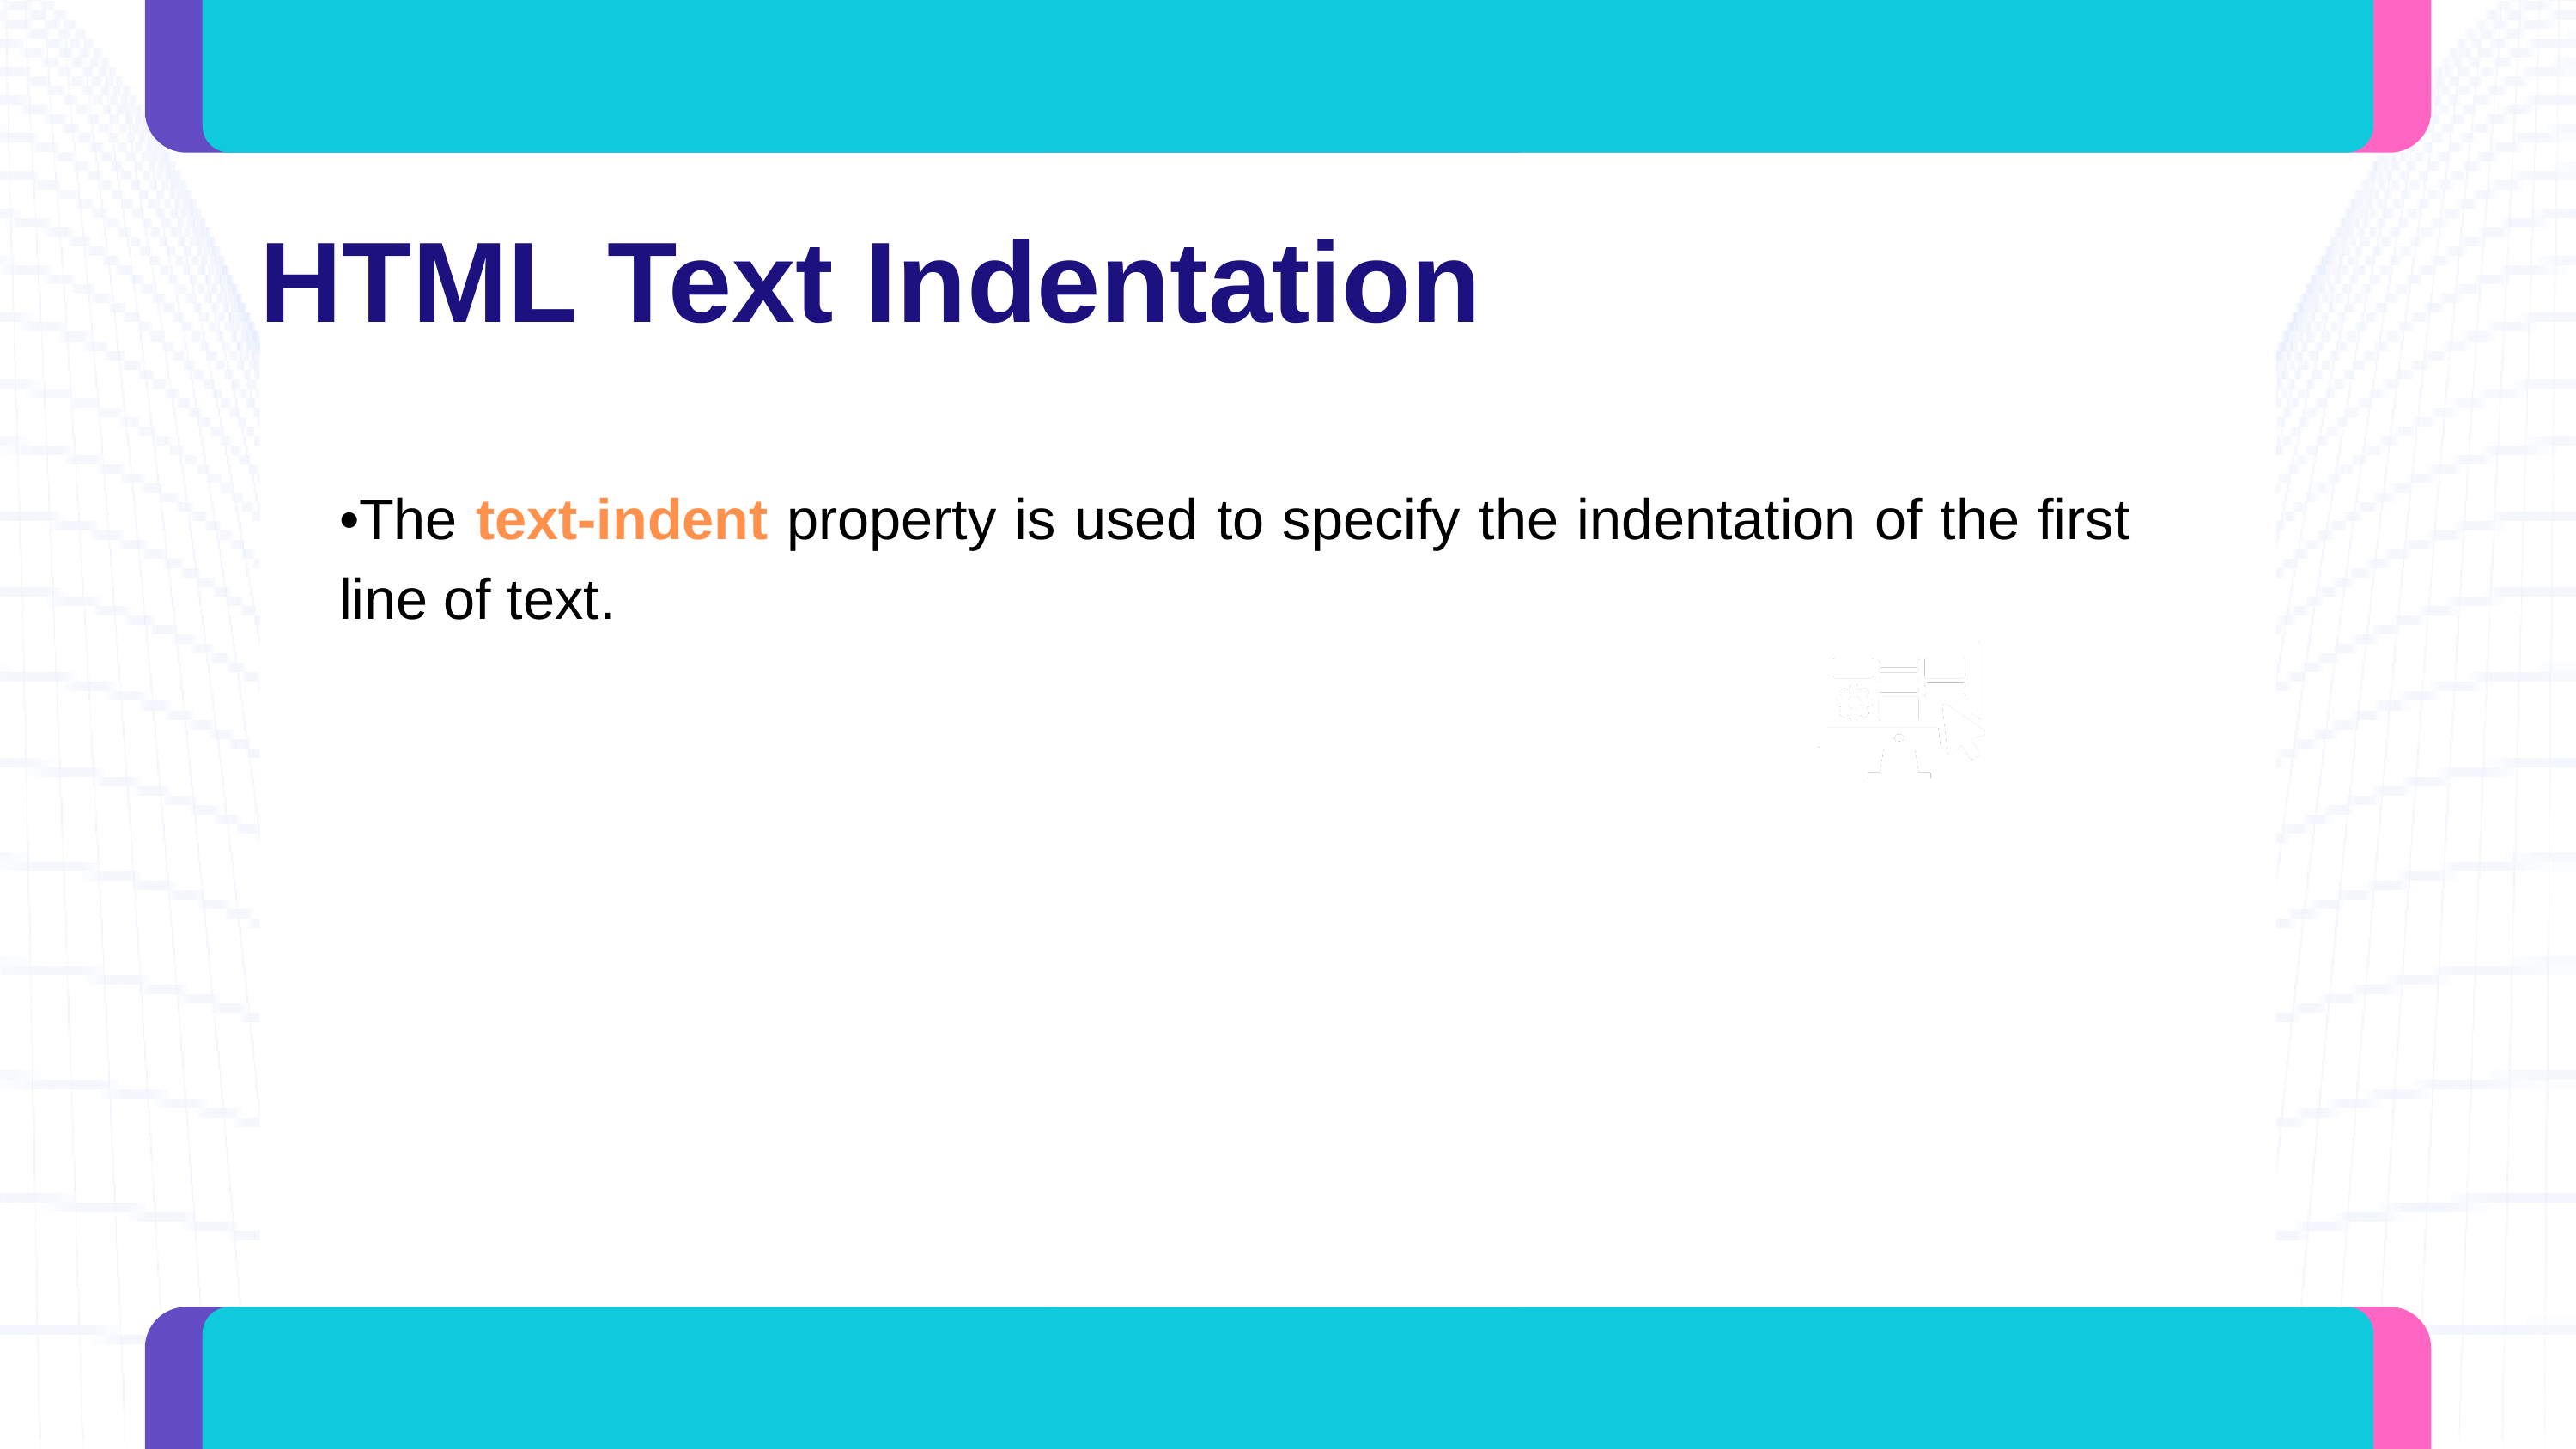

HTML Text Indentation

•The text-indent property is used to specify the indentation of the first line of text.